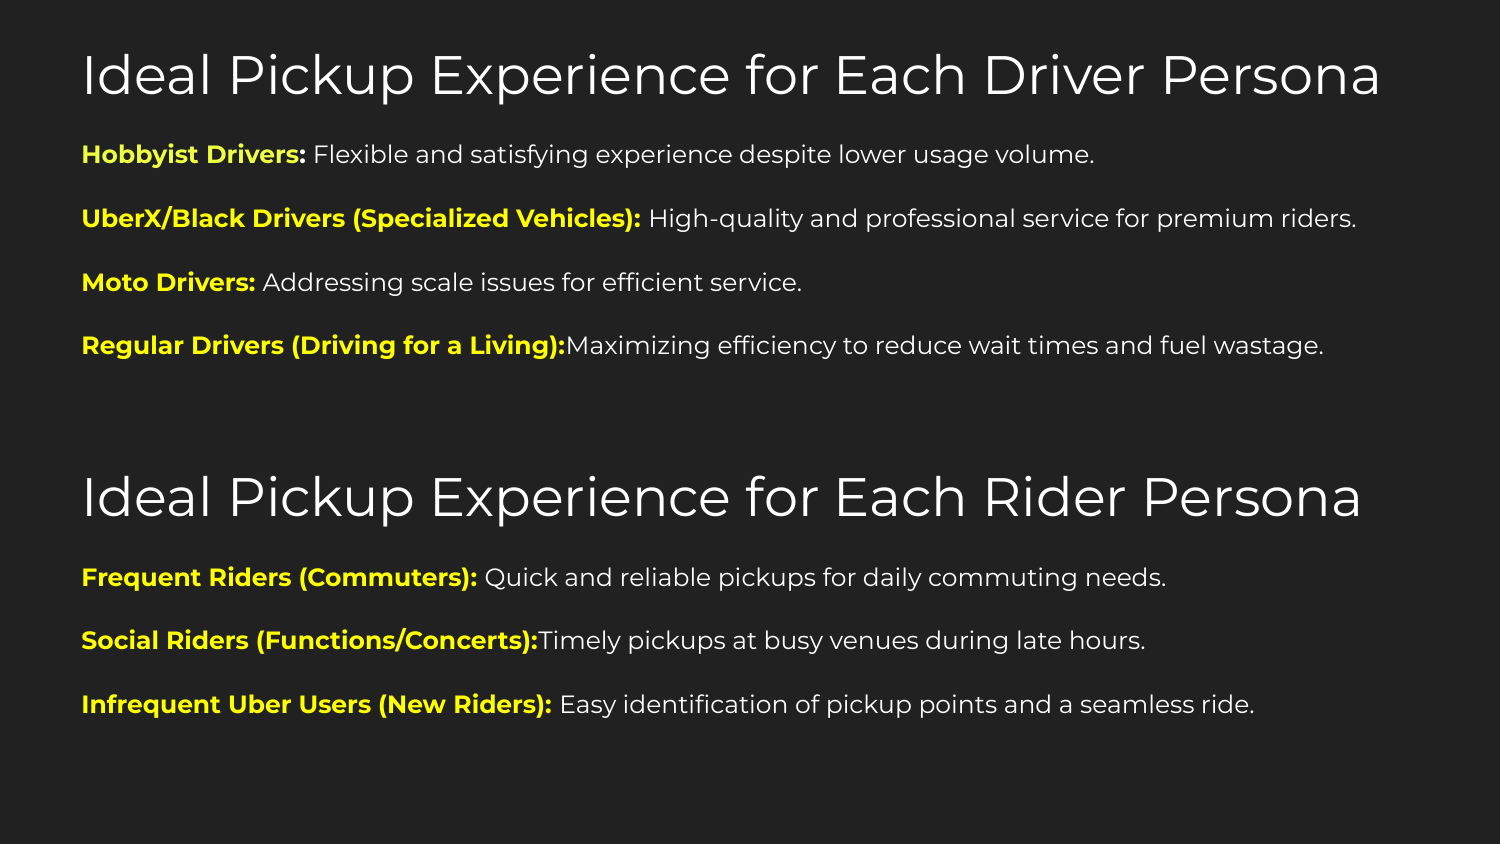

Ideal Pickup Experience for Each Driver Persona
Hobbyist Drivers: Flexible and satisfying experience despite lower usage volume.
UberX/Black Drivers (Specialized Vehicles): High-quality and professional service for premium riders.
Moto Drivers: Addressing scale issues for efficient service.
Regular Drivers (Driving for a Living):Maximizing efficiency to reduce wait times and fuel wastage.

Ideal Pickup Experience for Each Rider Persona
Frequent Riders (Commuters): Quick and reliable pickups for daily commuting needs.
Social Riders (Functions/Concerts):Timely pickups at busy venues during late hours.
Infrequent Uber Users (New Riders): Easy identification of pickup points and a seamless ride.